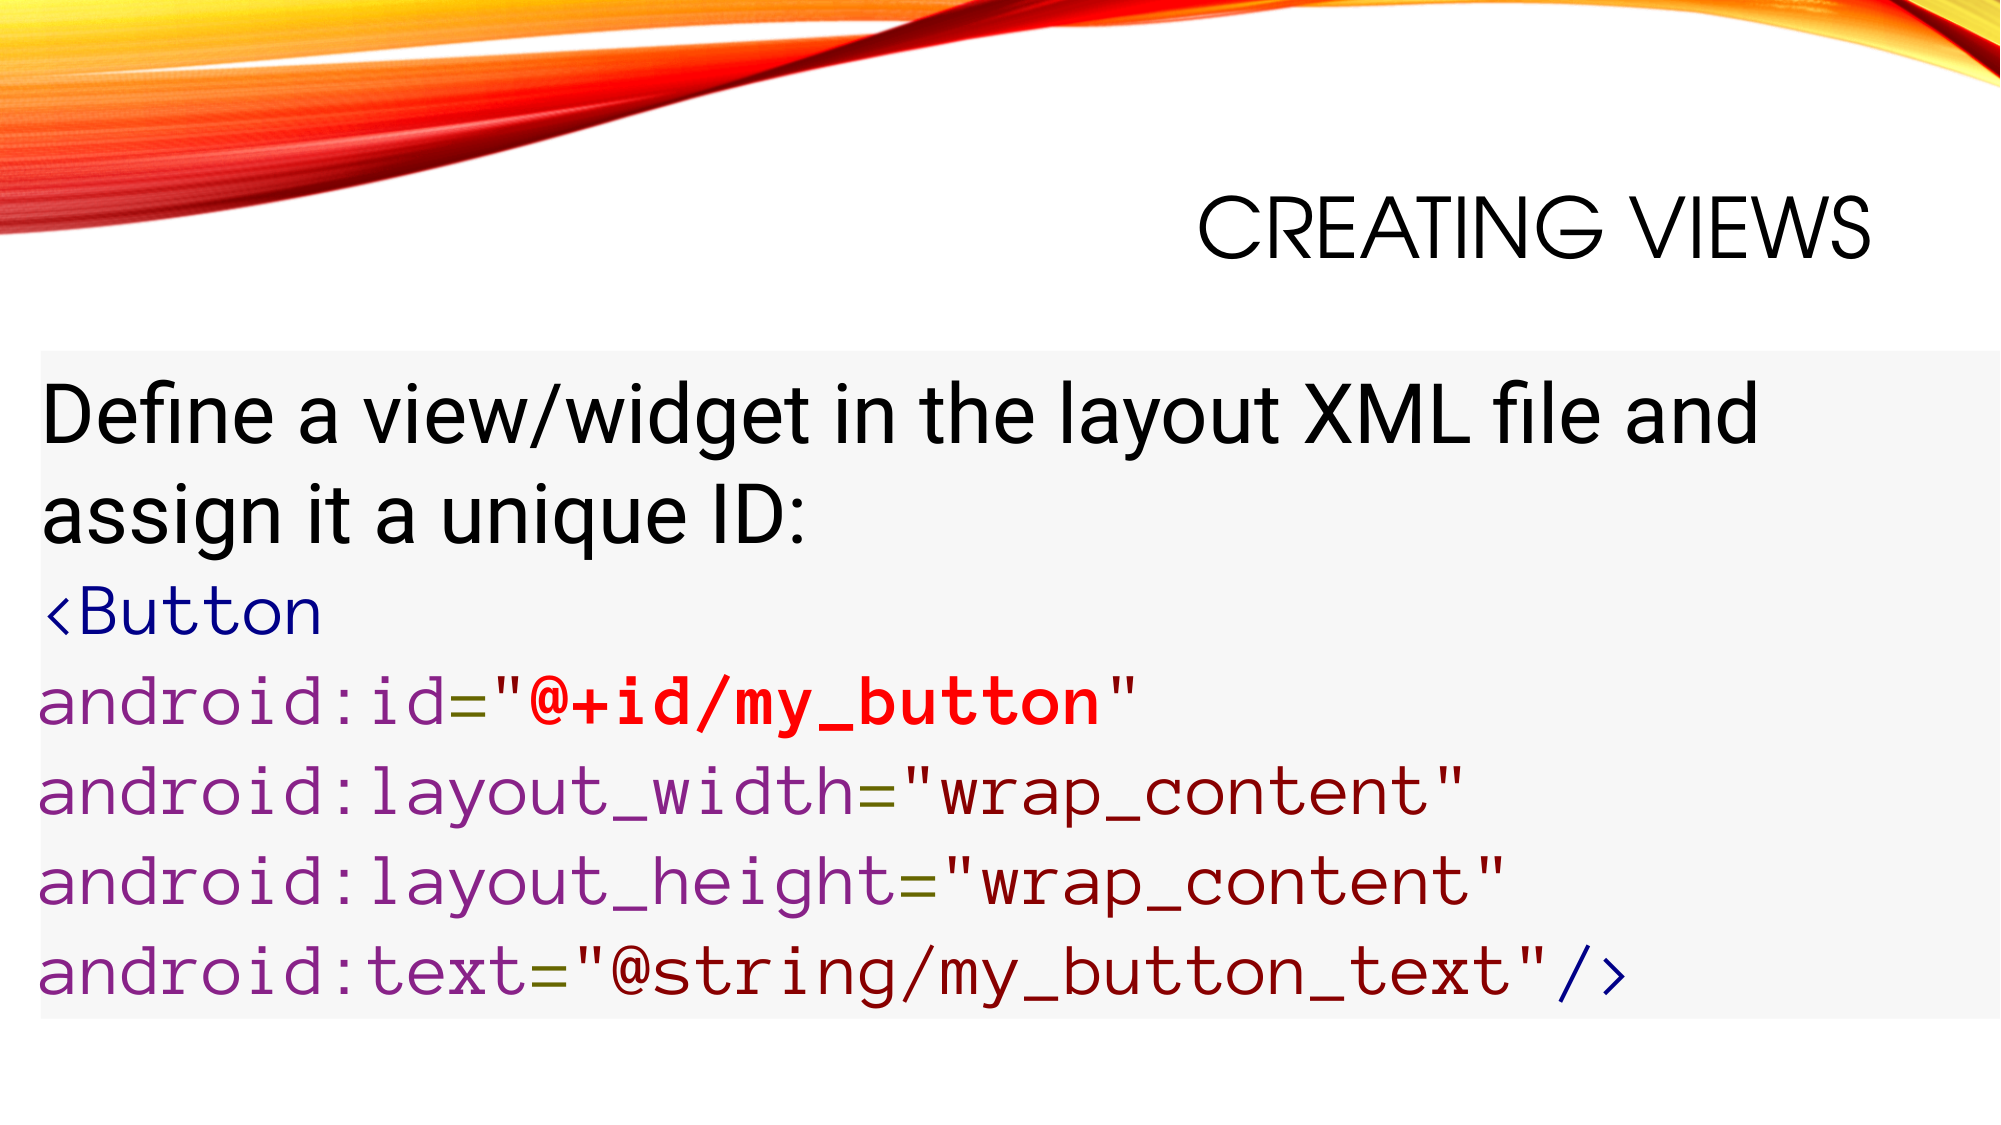

# Creating views
Define a view/widget in the layout XML file and assign it a unique ID:
<Button
android:id="@+id/my_button"
android:layout_width="wrap_content"
android:layout_height="wrap_content"
android:text="@string/my_button_text"/>